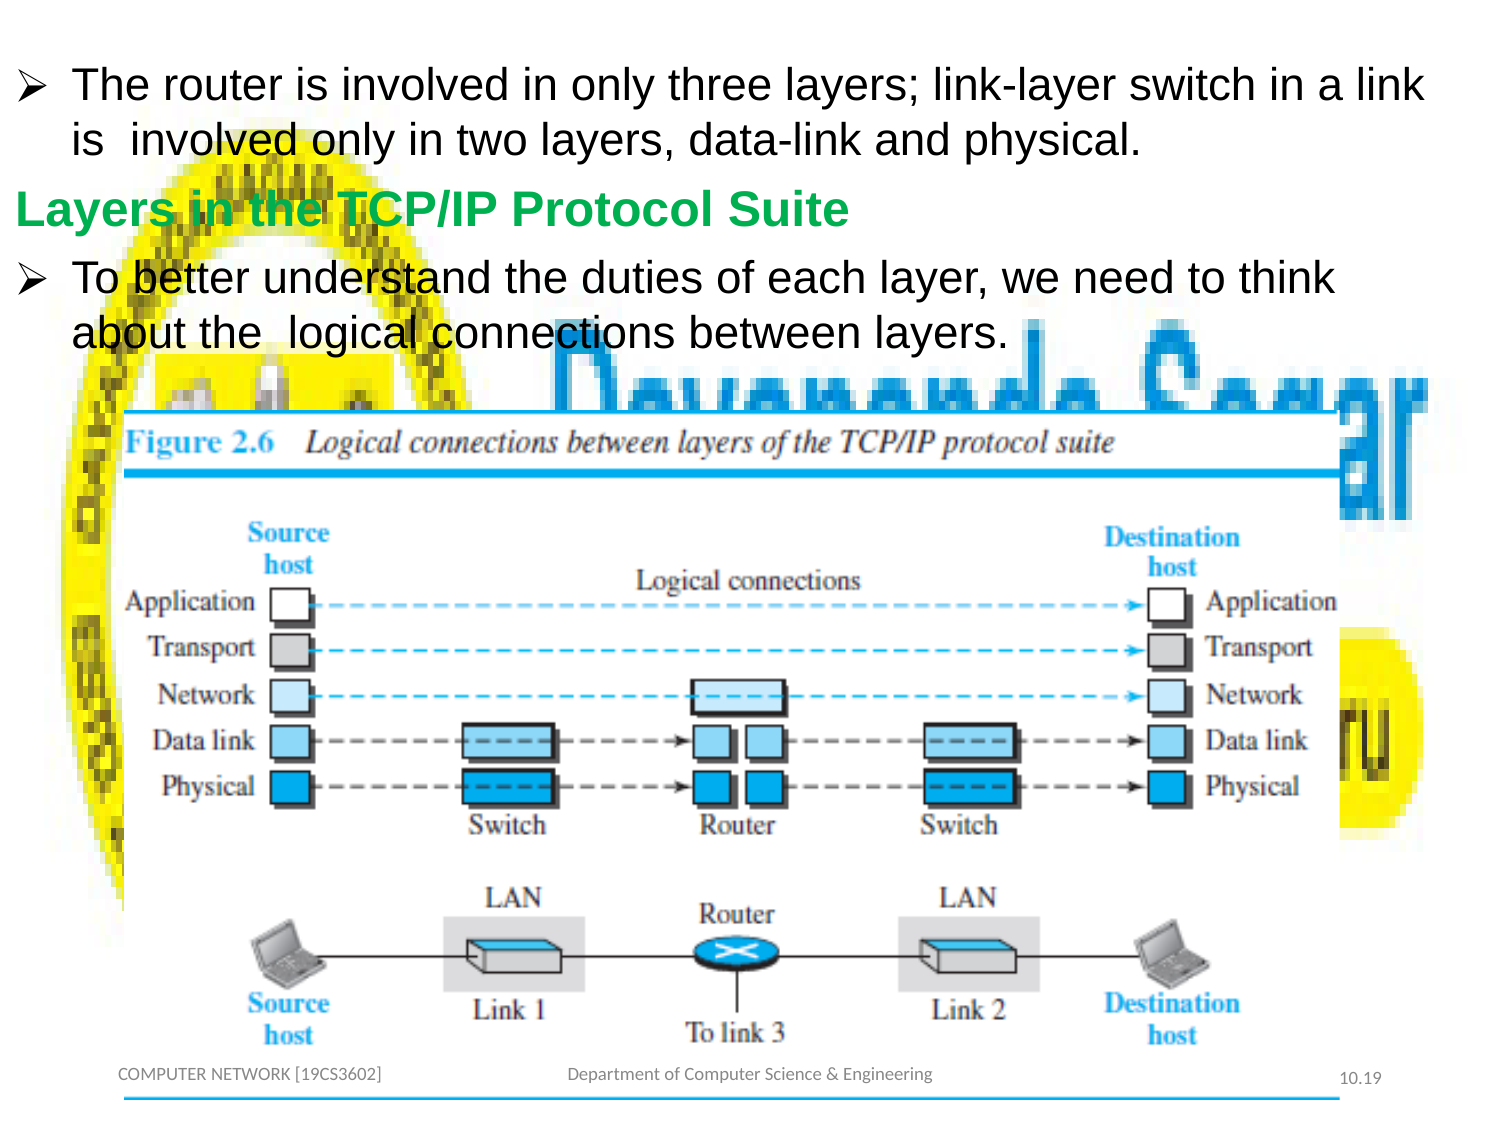

The router is involved in only three layers; link-layer switch in a link is  involved only in two layers, data-link and physical.
Layers in the TCP/IP Protocol Suite
To better understand the duties of each layer, we need to think about the  logical connections between layers.

COMPUTER NETWORK [19CS3602]
Department of Computer Science & Engineering
10.19